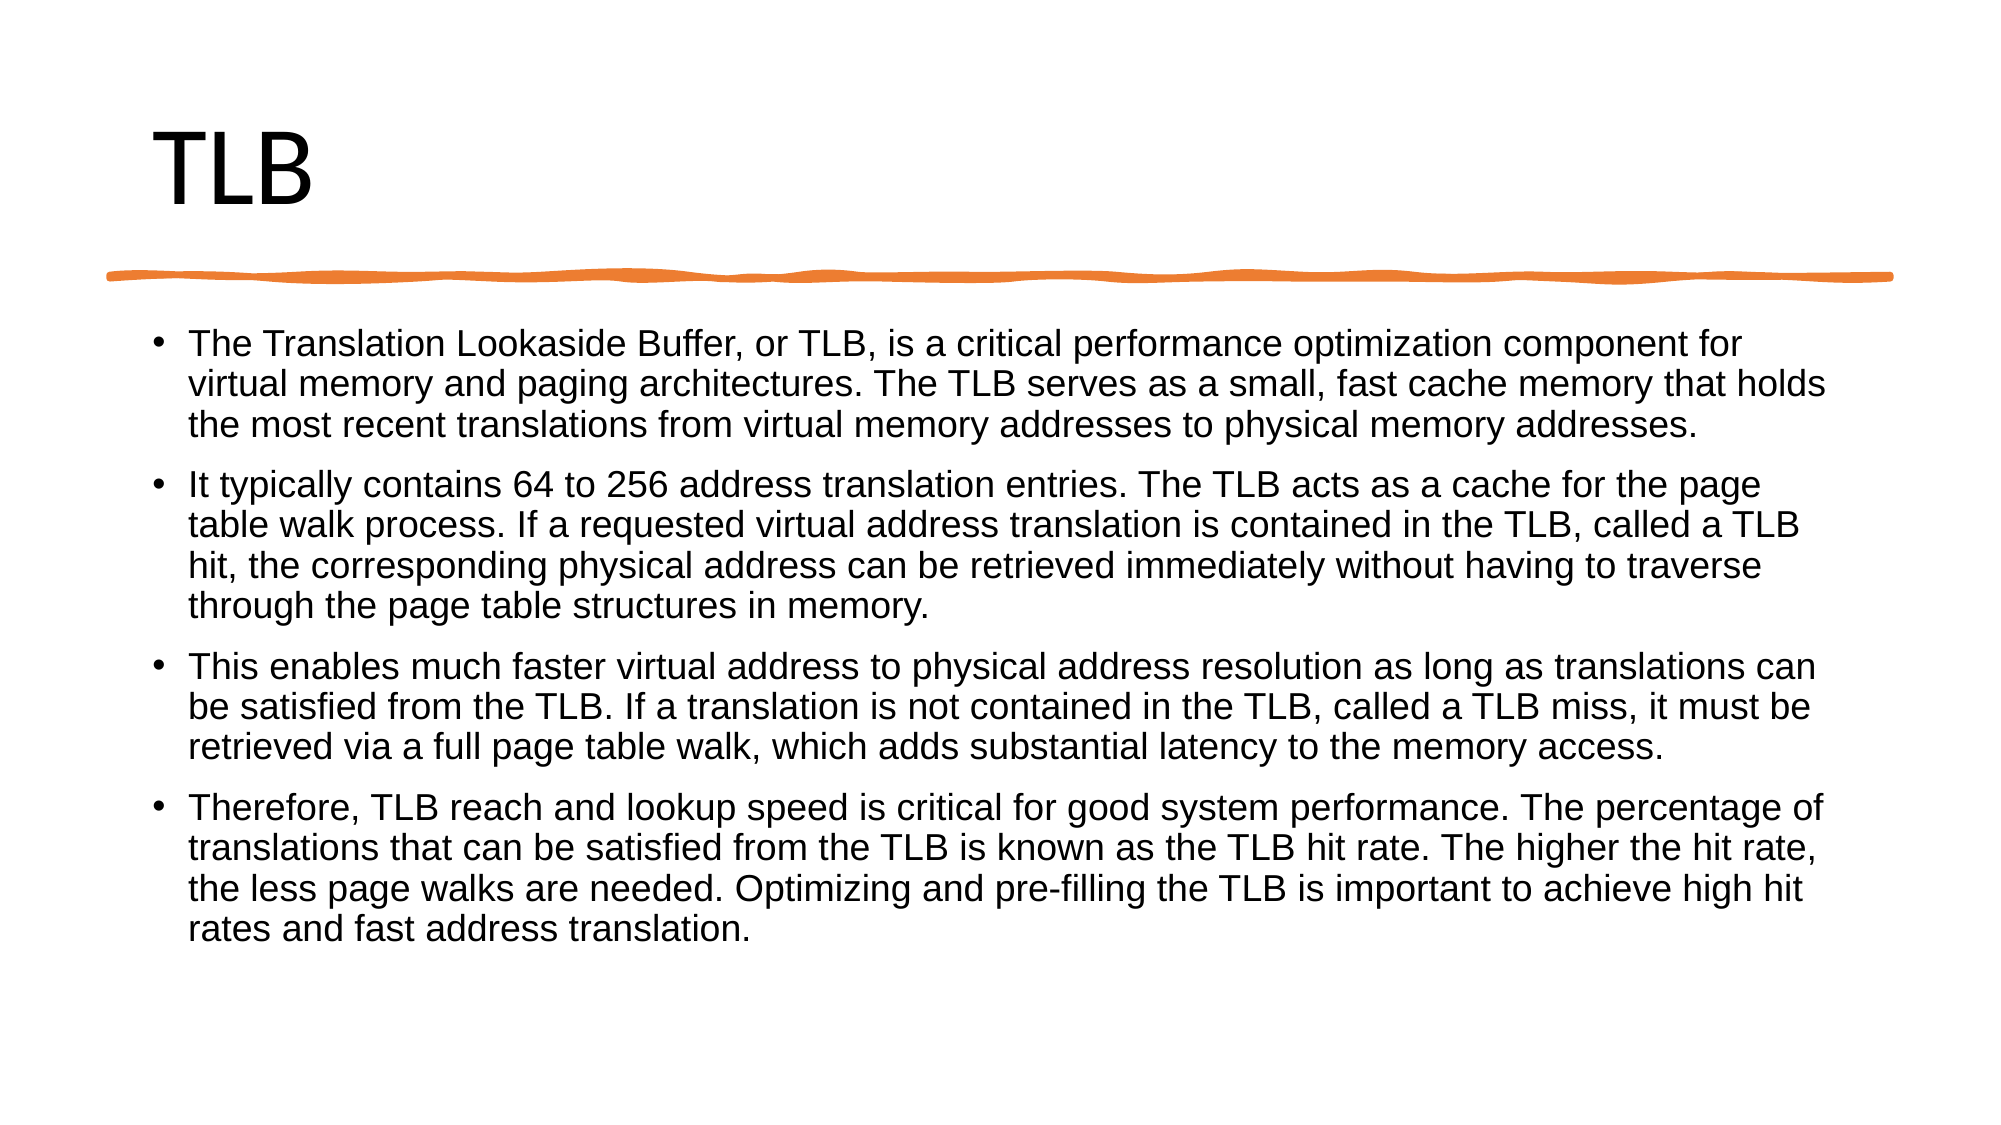

# TLB

The Translation Lookaside Buffer, or TLB, is a critical performance optimization component for virtual memory and paging architectures. The TLB serves as a small, fast cache memory that holds the most recent translations from virtual memory addresses to physical memory addresses.
It typically contains 64 to 256 address translation entries. The TLB acts as a cache for the page table walk process. If a requested virtual address translation is contained in the TLB, called a TLB hit, the corresponding physical address can be retrieved immediately without having to traverse through the page table structures in memory.
This enables much faster virtual address to physical address resolution as long as translations can be satisfied from the TLB. If a translation is not contained in the TLB, called a TLB miss, it must be retrieved via a full page table walk, which adds substantial latency to the memory access.
Therefore, TLB reach and lookup speed is critical for good system performance. The percentage of translations that can be satisfied from the TLB is known as the TLB hit rate. The higher the hit rate, the less page walks are needed. Optimizing and pre-filling the TLB is important to achieve high hit rates and fast address translation.